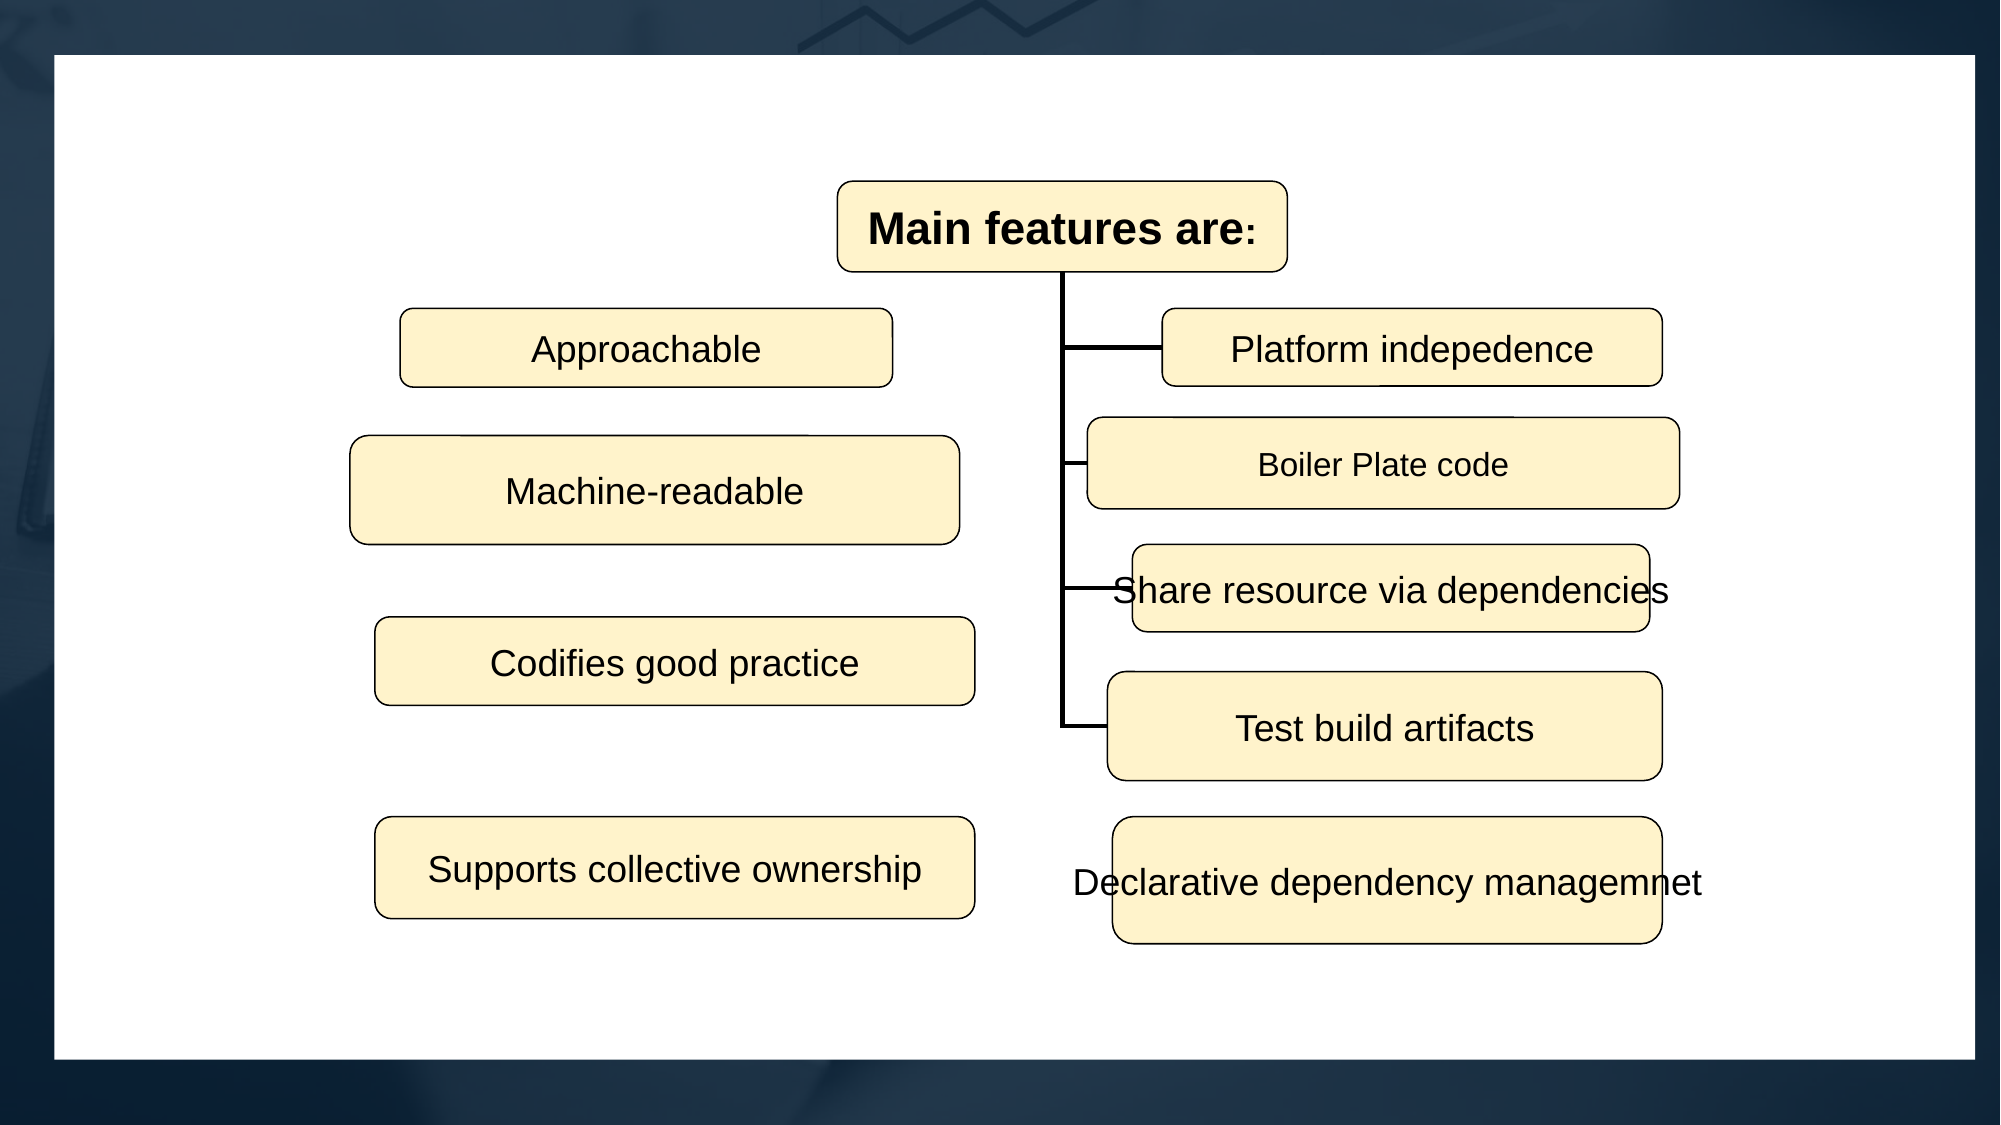

Main features are:
Approachable
Platform indepedence
Boiler Plate code
Machine-readable
Share resource via dependencies
Codifies good practice
Test build artifacts
Supports collective ownership
Declarative dependency managemnet